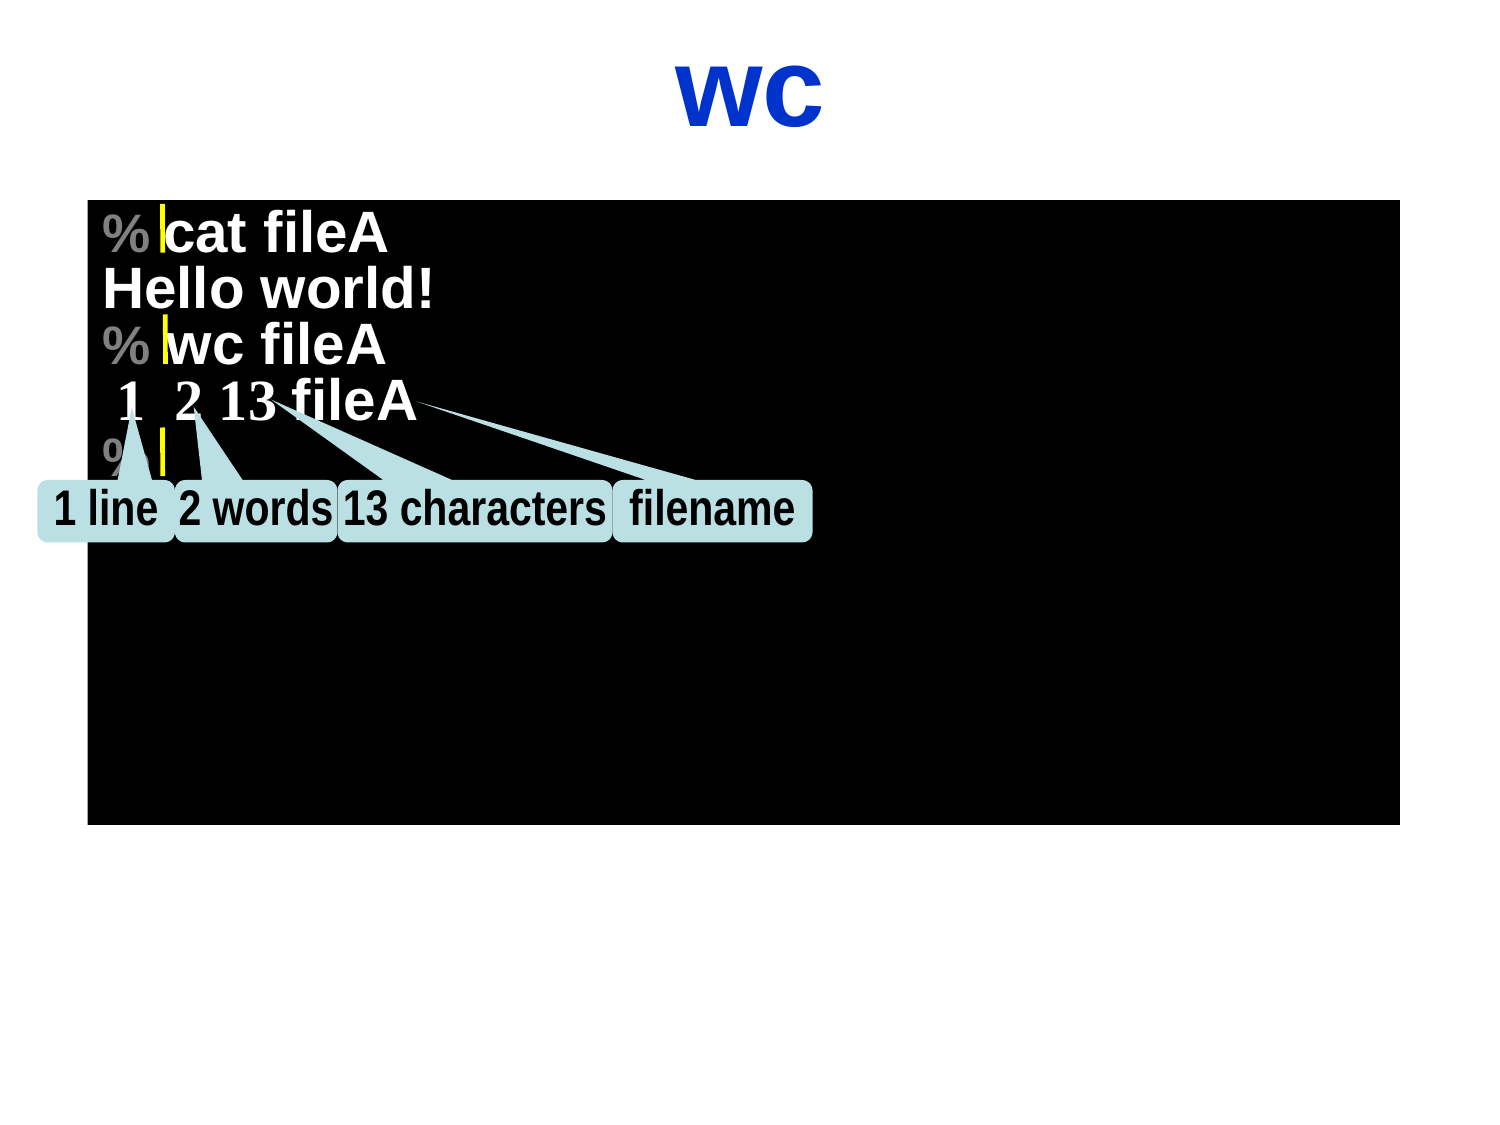

wc
% cat fileA
Hello world!
% wc fileA
 1  2 13 fileA
%

%

%

%

1 line
2 words
13 characters
filename